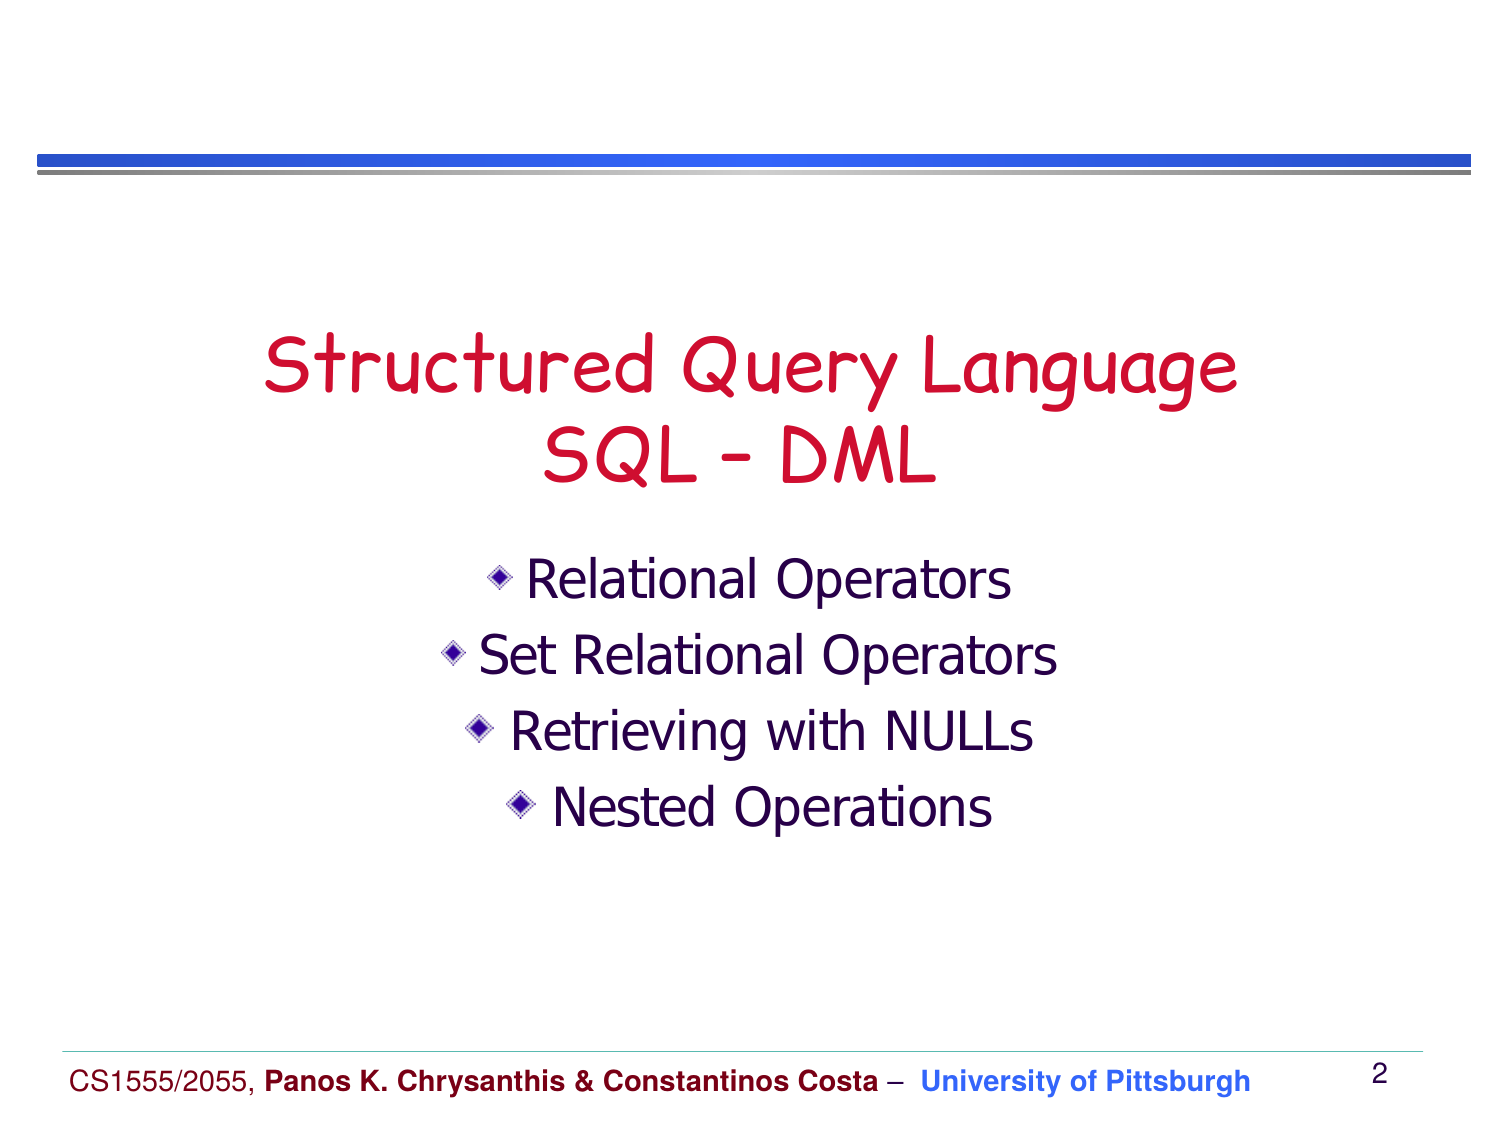

# Structured Query Language SQL – DML
 Relational Operators
 Set Relational Operators
 Retrieving with NULLs
 Nested Operations